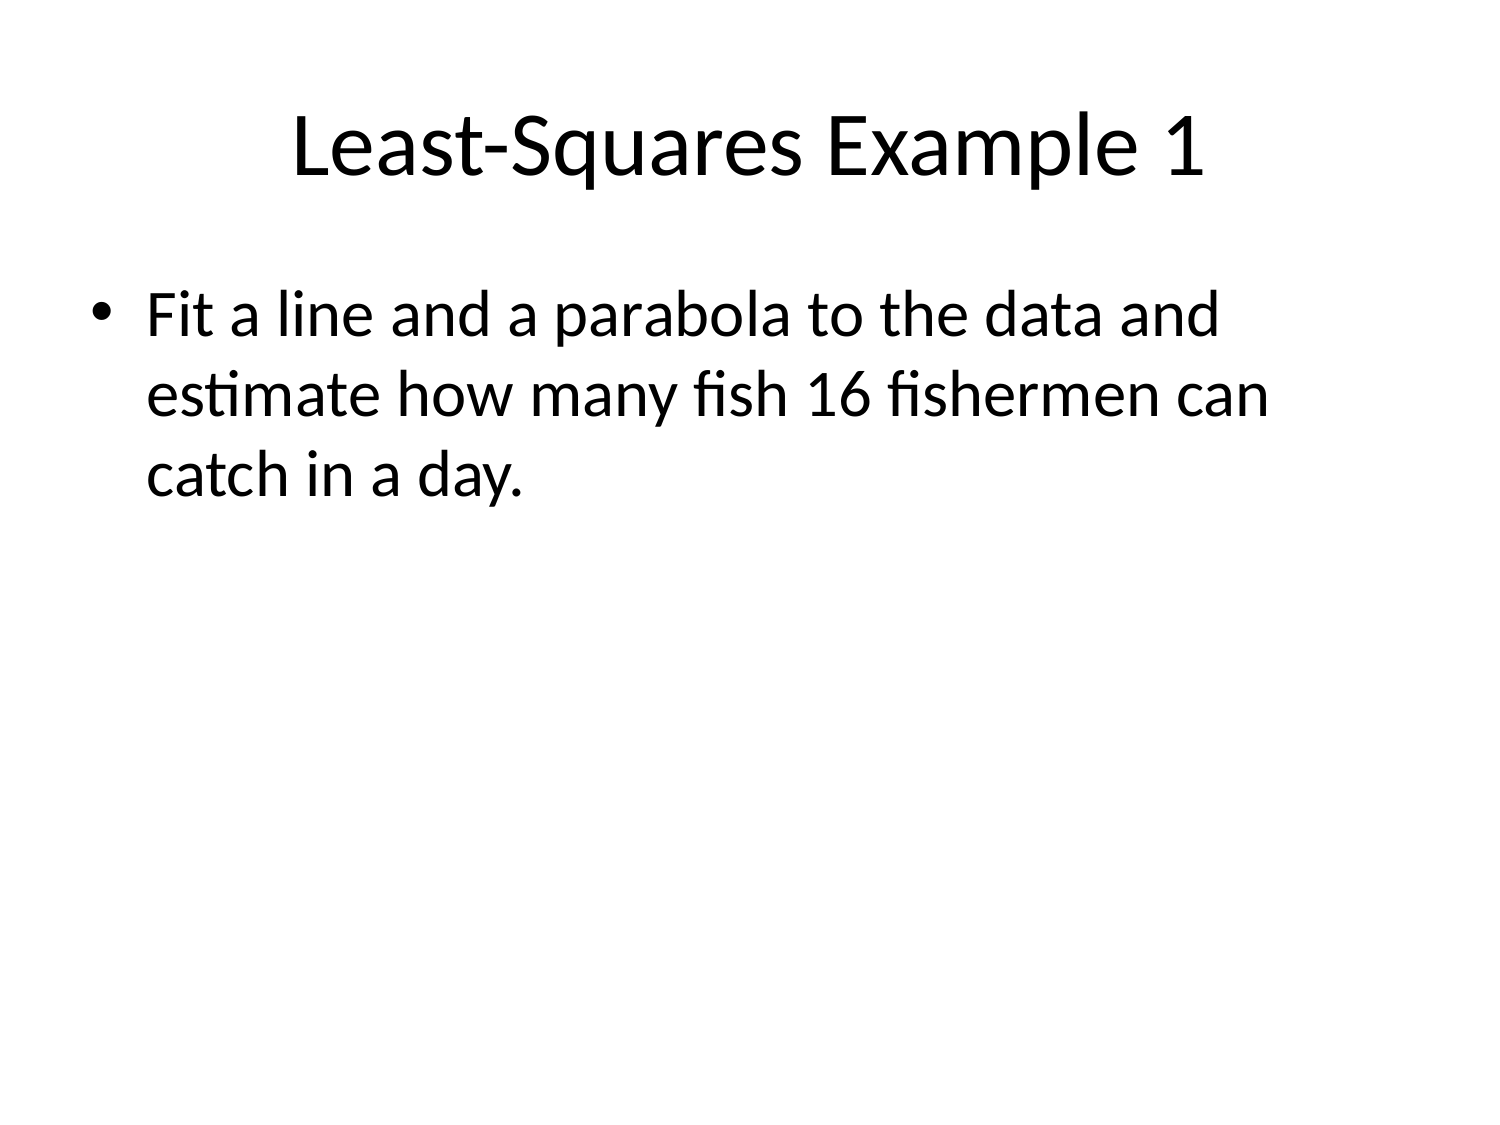

# Least-Squares Example 1
Fit a line and a parabola to the data and estimate how many fish 16 fishermen can catch in a day.